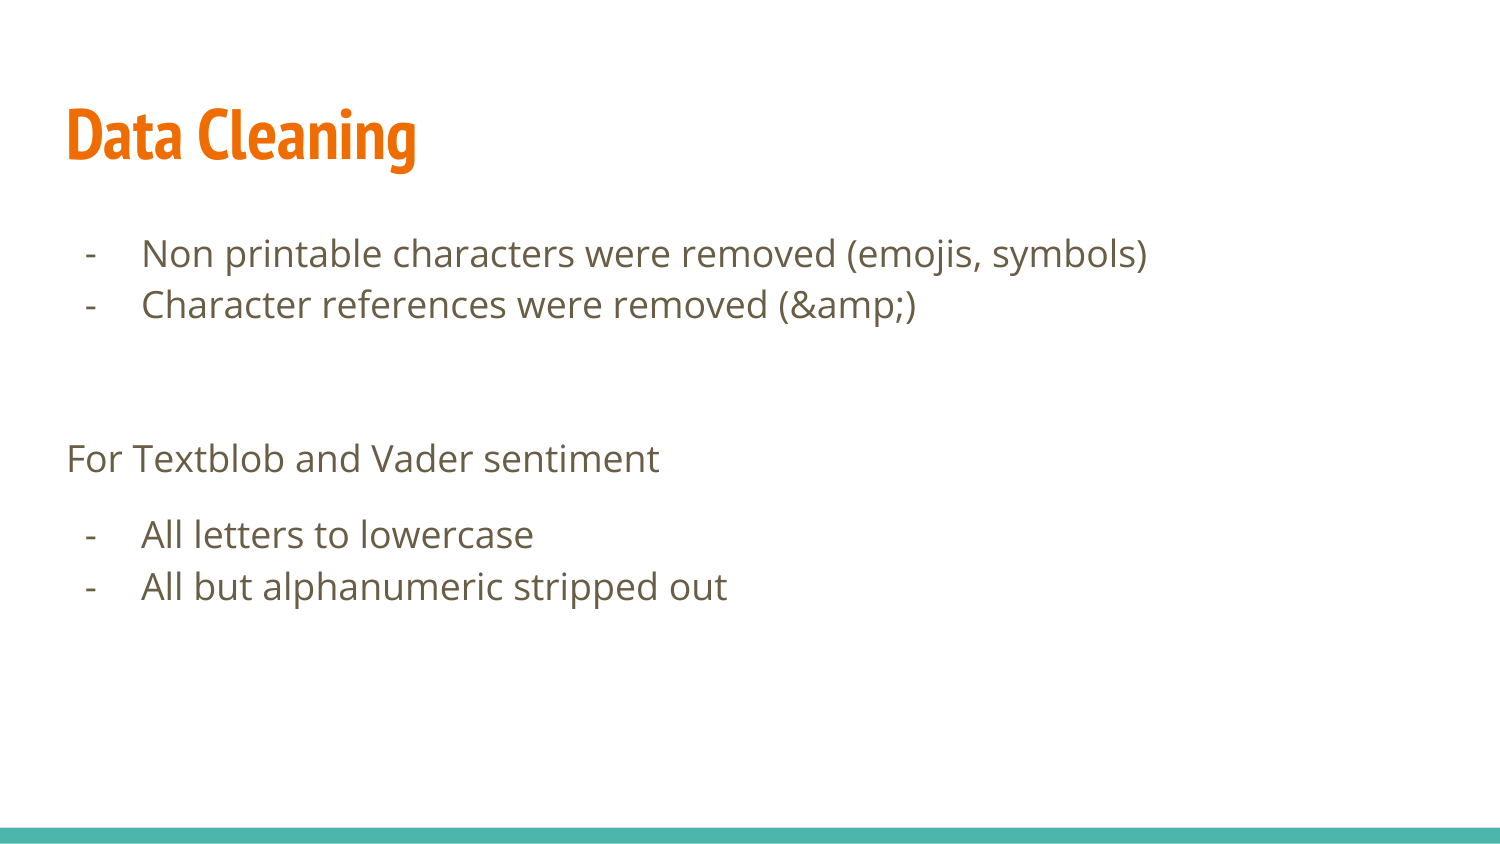

# Data Cleaning
Non printable characters were removed (emojis, symbols)
Character references were removed (&amp;)

For Textblob and Vader sentiment
All letters to lowercase
All but alphanumeric stripped out